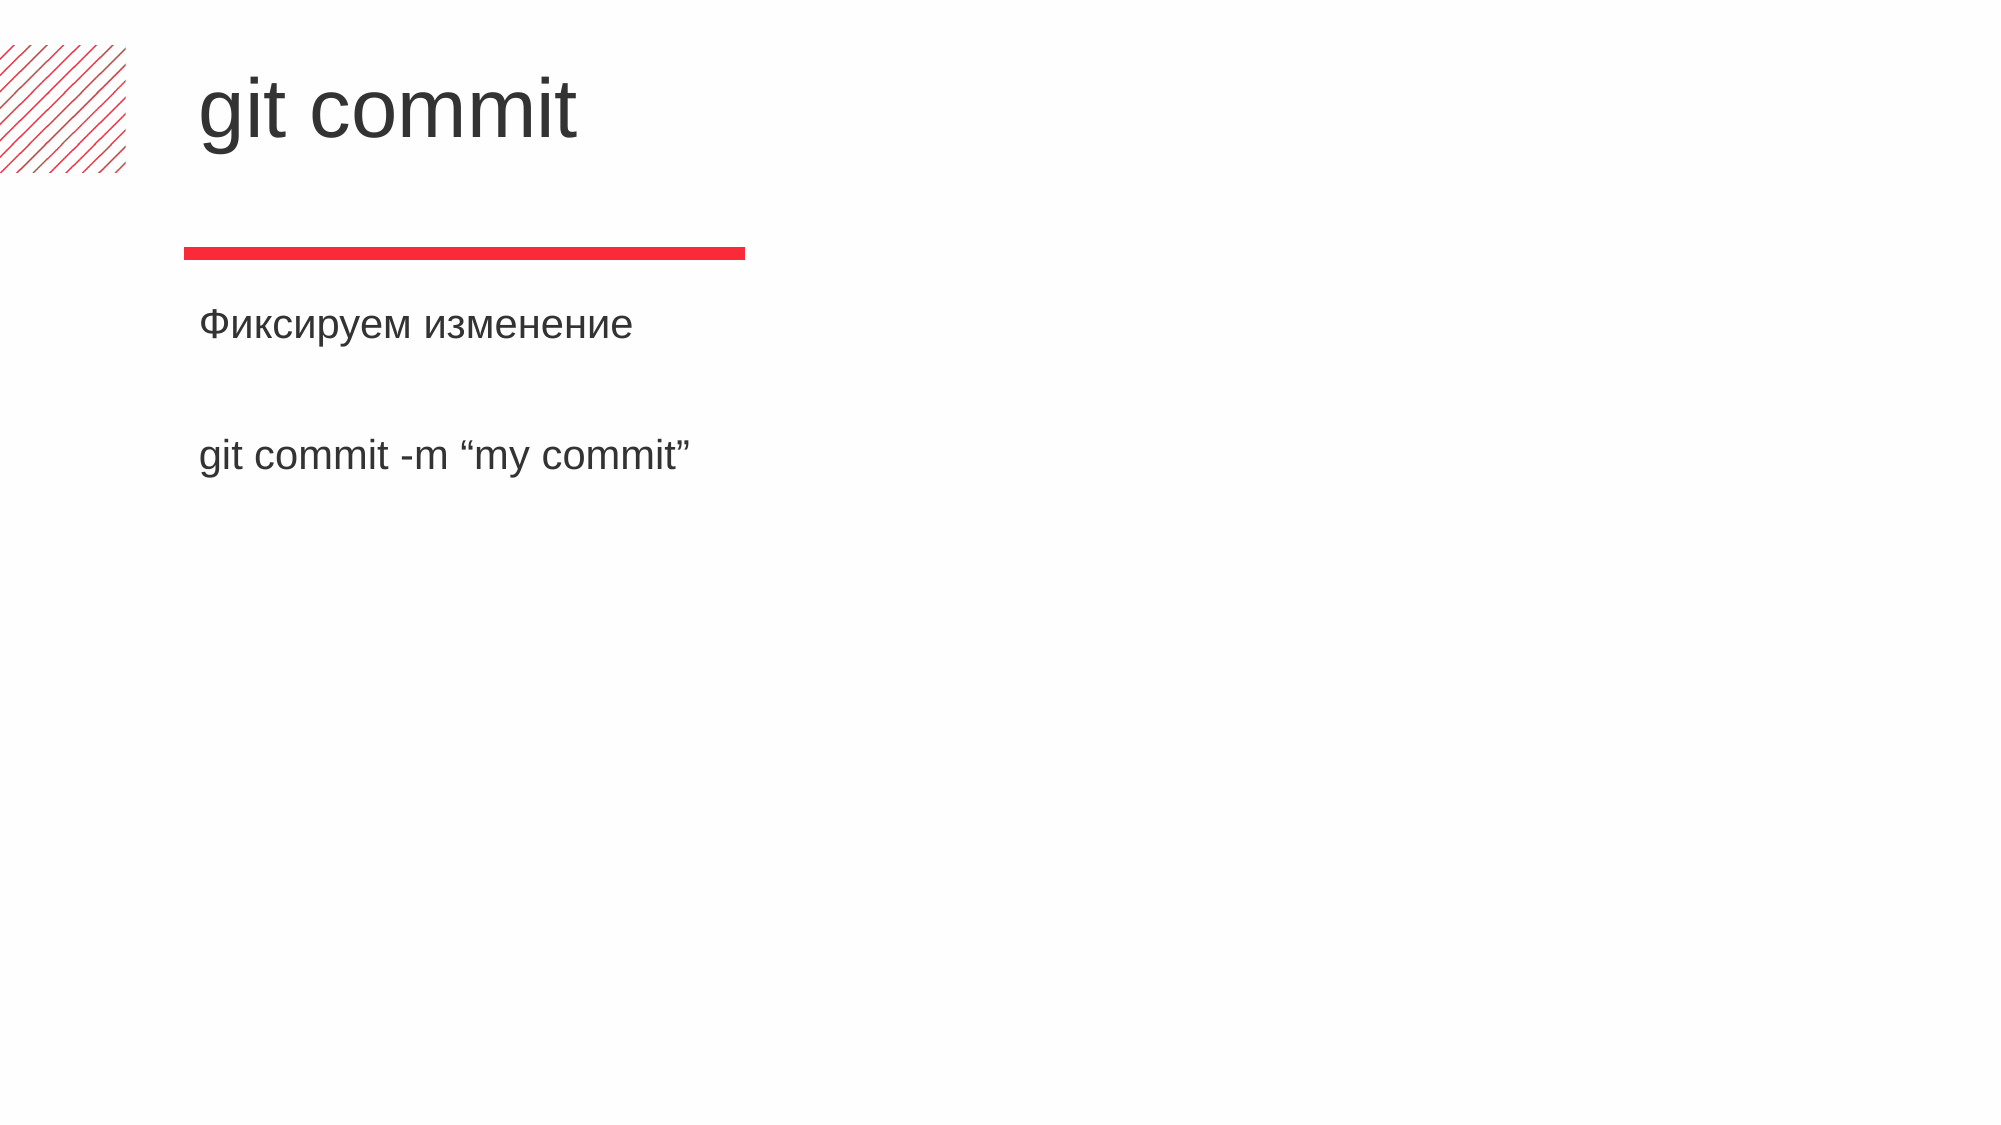

git commit
Фиксируем изменение

git commit -m “my commit”